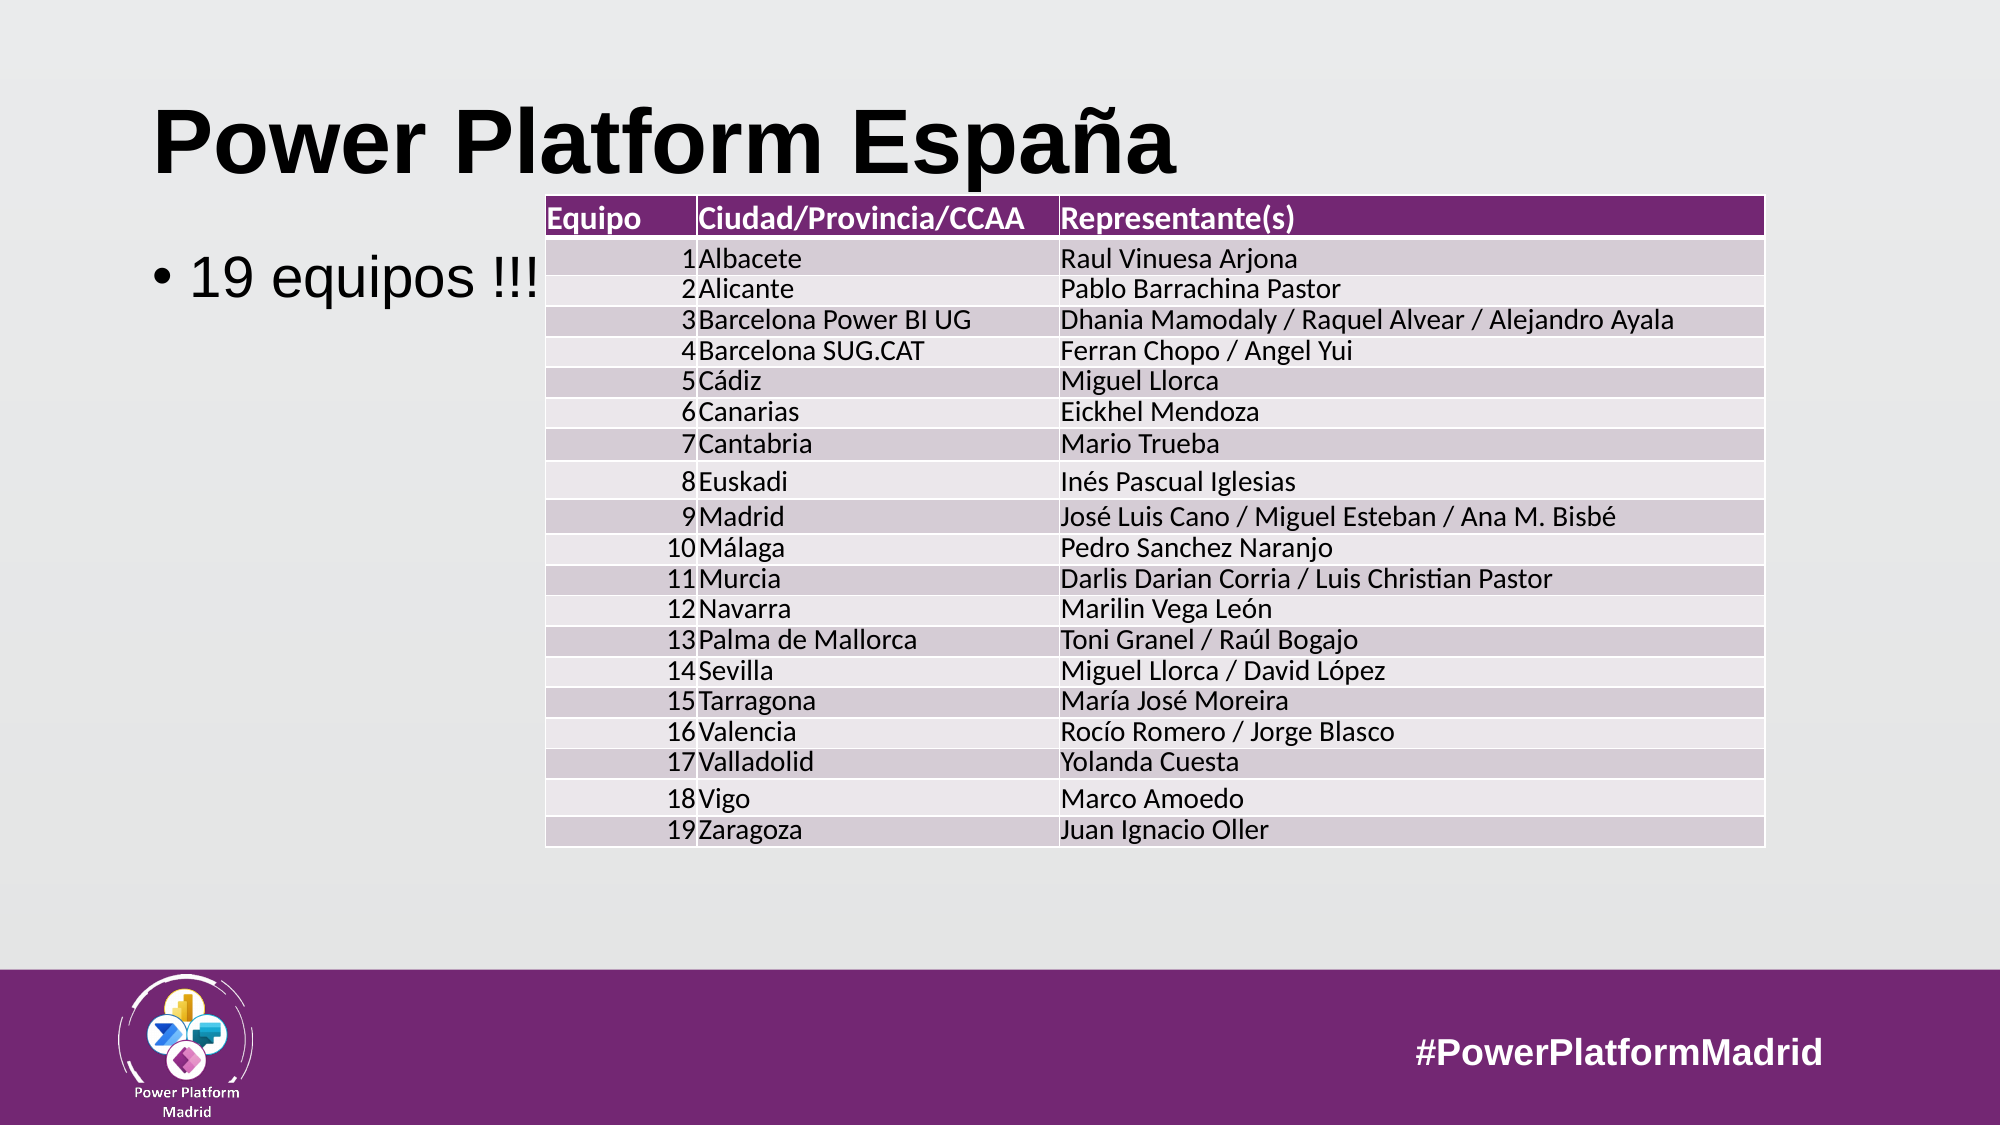

# Power Platform España
| Equipo | Ciudad/Provincia/CCAA | Representante(s) |
| --- | --- | --- |
| 1 | Albacete | Raul Vinuesa Arjona |
| 2 | Alicante | Pablo Barrachina Pastor |
| 3 | Barcelona Power BI UG | Dhania Mamodaly / Raquel Alvear / Alejandro Ayala |
| 4 | Barcelona SUG.CAT | Ferran Chopo / Angel Yui |
| 5 | Cádiz | Miguel Llorca |
| 6 | Canarias | Eickhel Mendoza |
| 7 | Cantabria | Mario Trueba |
| 8 | Euskadi | Inés Pascual Iglesias |
| 9 | Madrid | José Luis Cano / Miguel Esteban / Ana M. Bisbé |
| 10 | Málaga | Pedro Sanchez Naranjo |
| 11 | Murcia | Darlis Darian Corria / Luis Christian Pastor |
| 12 | Navarra | Marilin Vega León |
| 13 | Palma de Mallorca | Toni Granel / Raúl Bogajo |
| 14 | Sevilla | Miguel Llorca / David López |
| 15 | Tarragona | María José Moreira |
| 16 | Valencia | Rocío Romero / Jorge Blasco |
| 17 | Valladolid | Yolanda Cuesta |
| 18 | Vigo | Marco Amoedo |
| 19 | Zaragoza | Juan Ignacio Oller |
19 equipos !!!